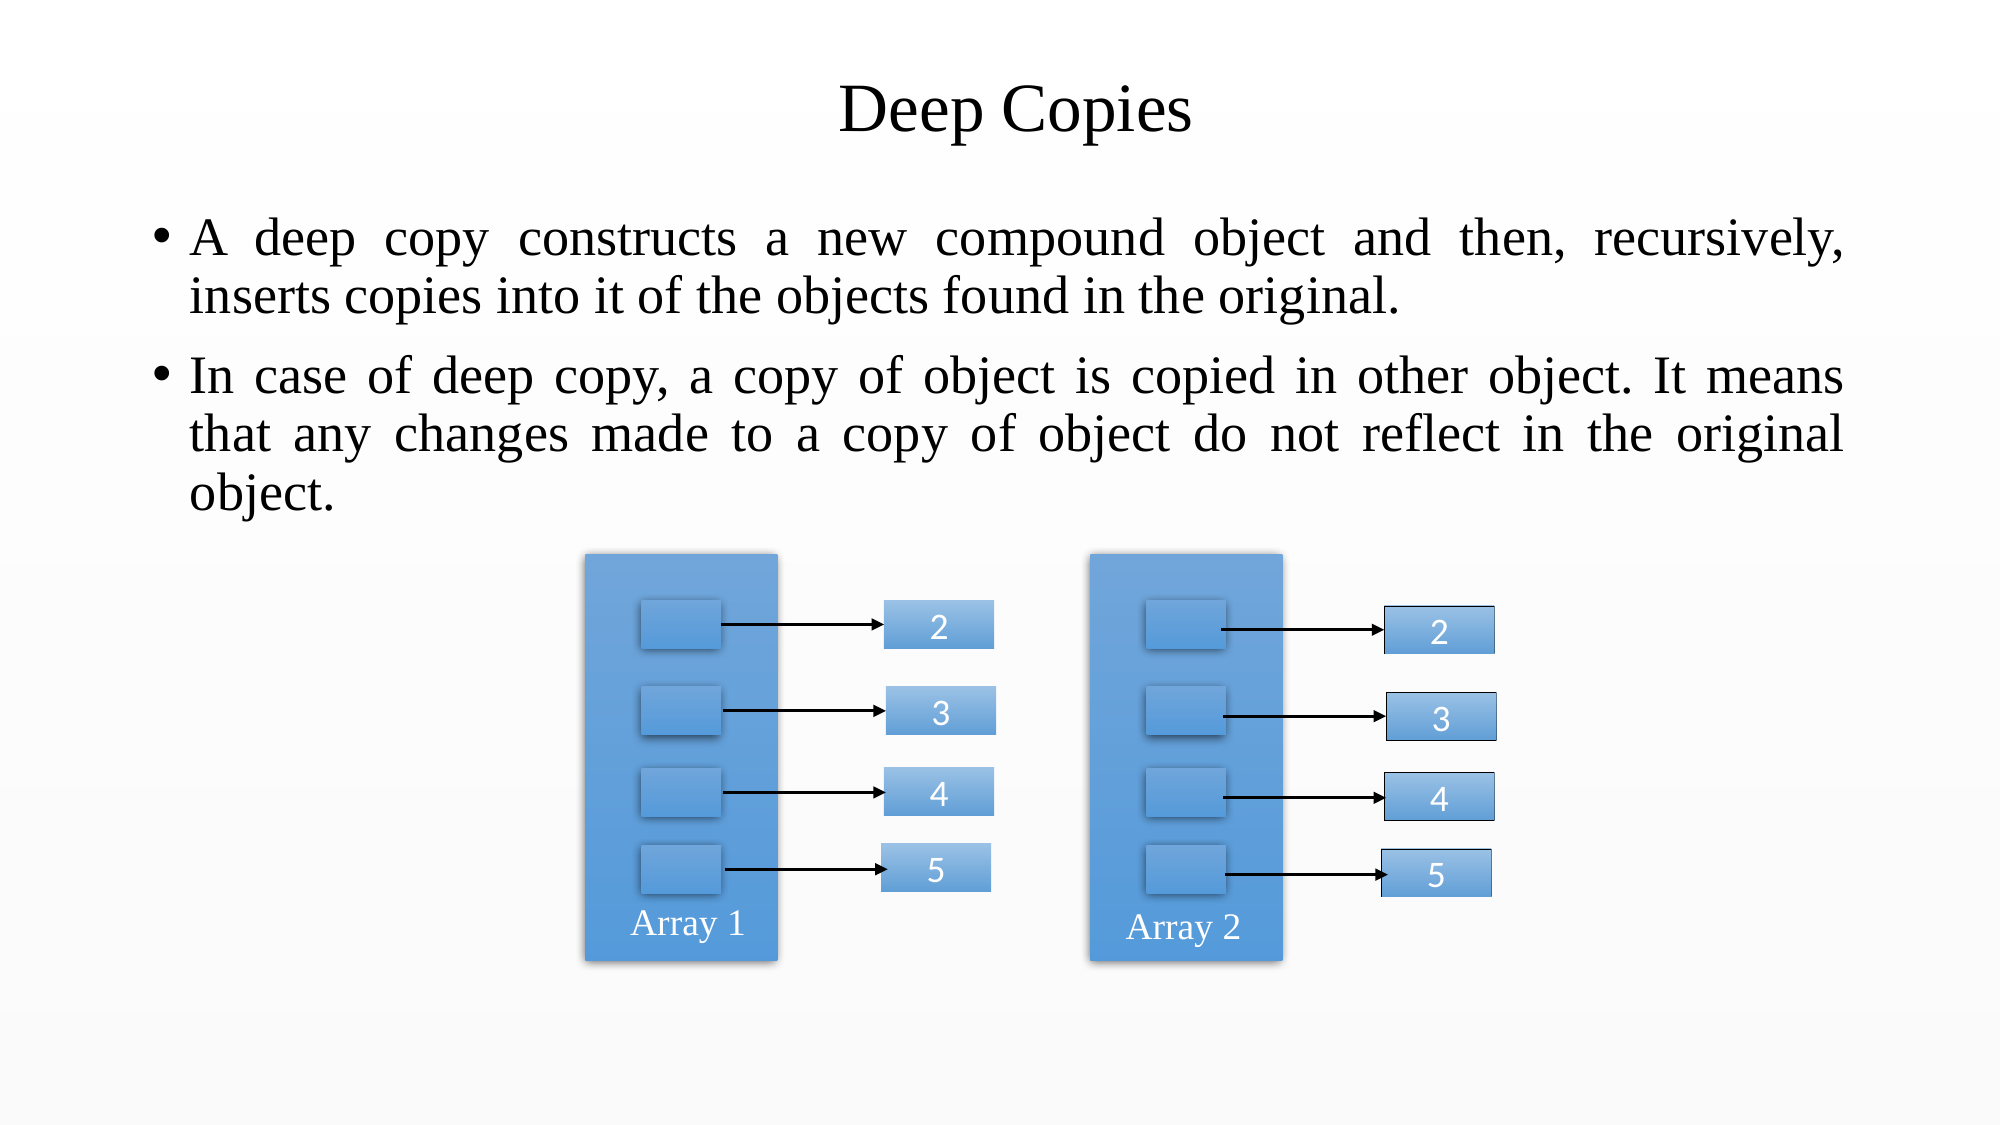

# Deep Copies
A deep copy constructs a new compound object and then, recursively, inserts copies into it of the objects found in the original.
In case of deep copy, a copy of object is copied in other object. It means that any changes made to a copy of object do not reflect in the original object.

2
3
4
5
Array 1
Array 2
2
3
4
5